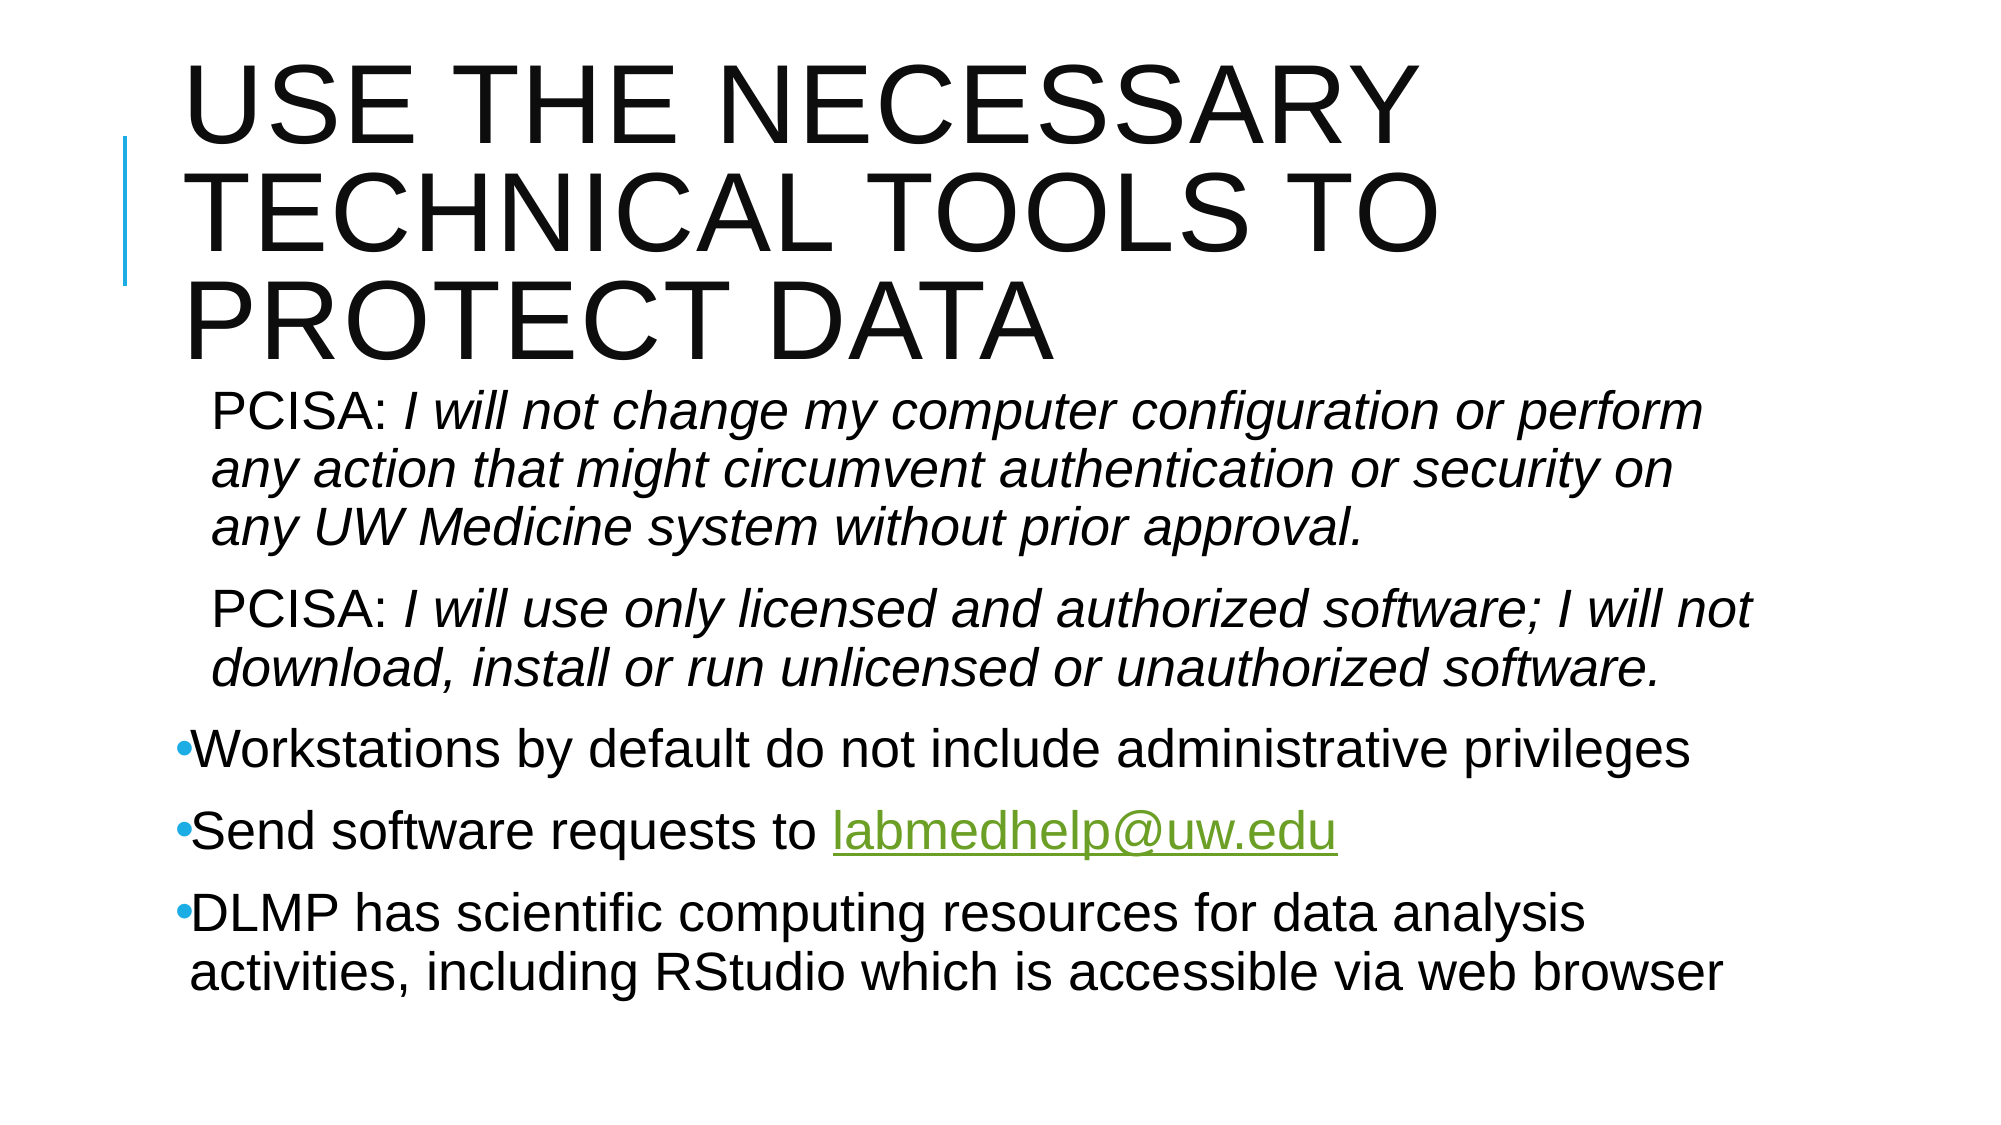

# Use the necessary technical tools to protect data
PCISA: I will not change my computer configuration or perform any action that might circumvent authentication or security on any UW Medicine system without prior approval.
PCISA: I will use only licensed and authorized software; I will not download, install or run unlicensed or unauthorized software.
Workstations by default do not include administrative privileges
Send software requests to labmedhelp@uw.edu
DLMP has scientific computing resources for data analysis activities, including RStudio which is accessible via web browser